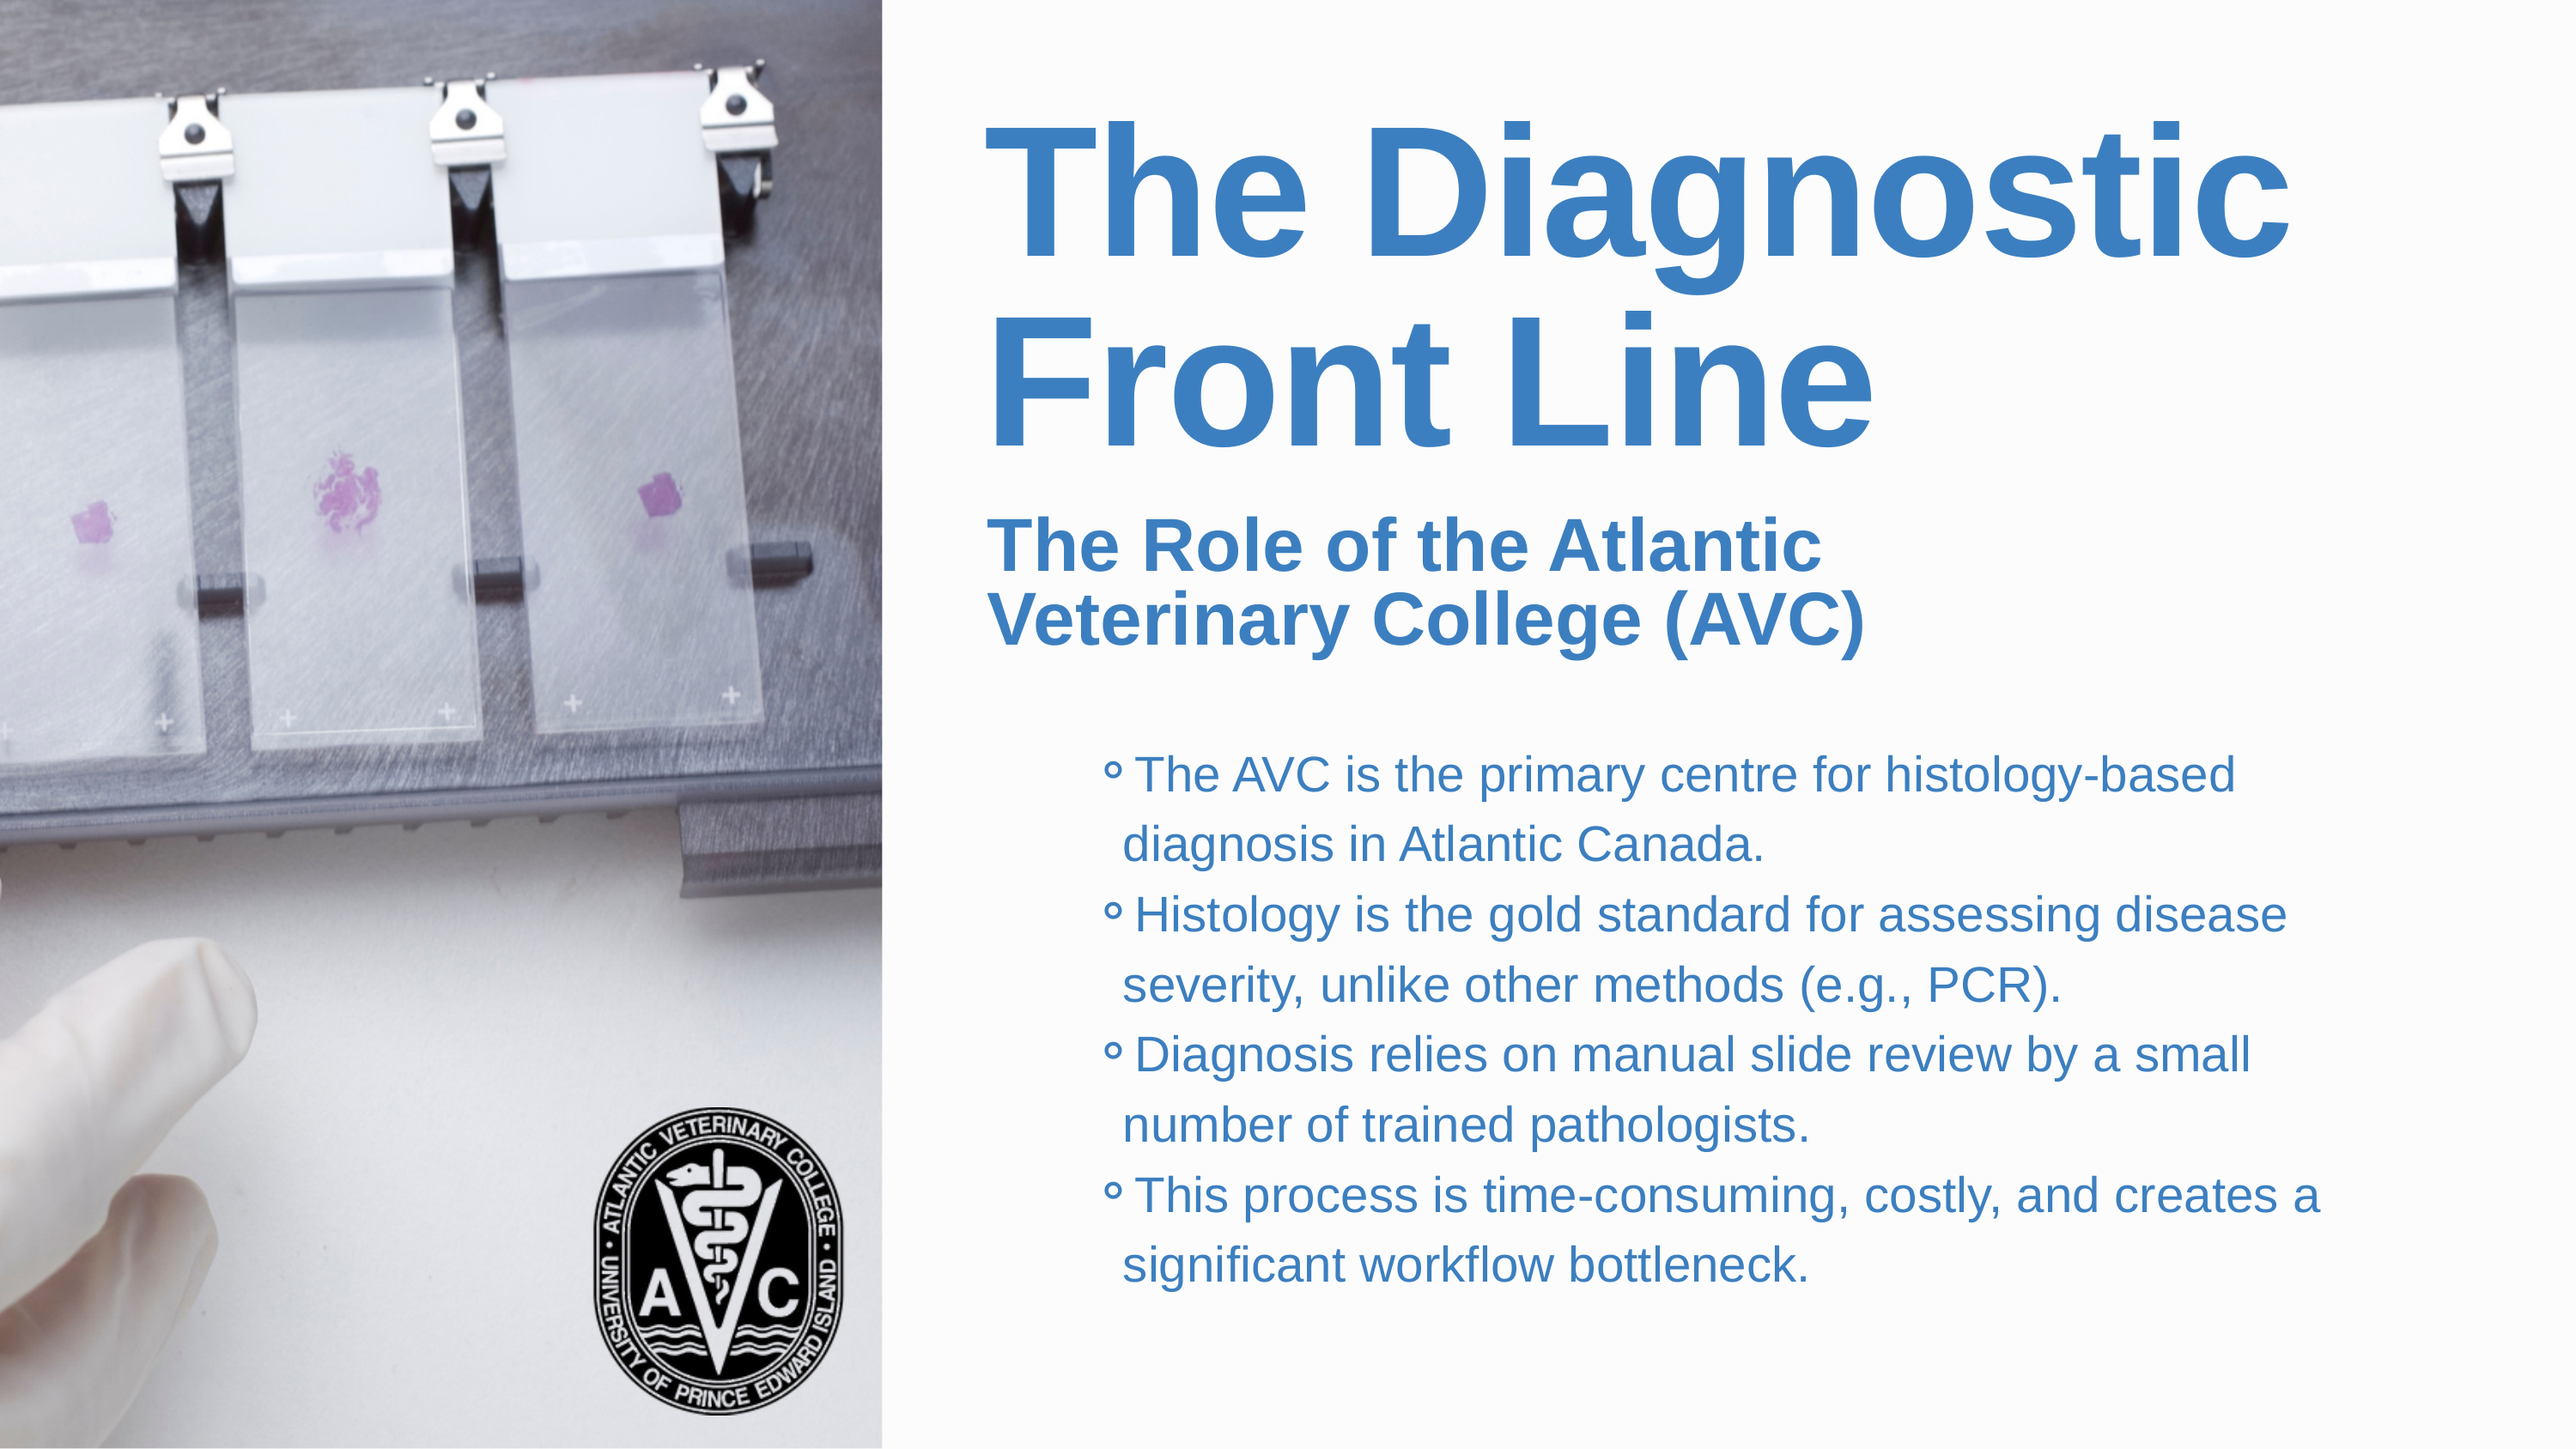

The Diagnostic Front Line
The Role of the Atlantic Veterinary College (AVC)
The AVC is the primary centre for histology-based diagnosis in Atlantic Canada.
Histology is the gold standard for assessing disease severity, unlike other methods (e.g., PCR).
Diagnosis relies on manual slide review by a small number of trained pathologists.
This process is time-consuming, costly, and creates a significant workflow bottleneck.